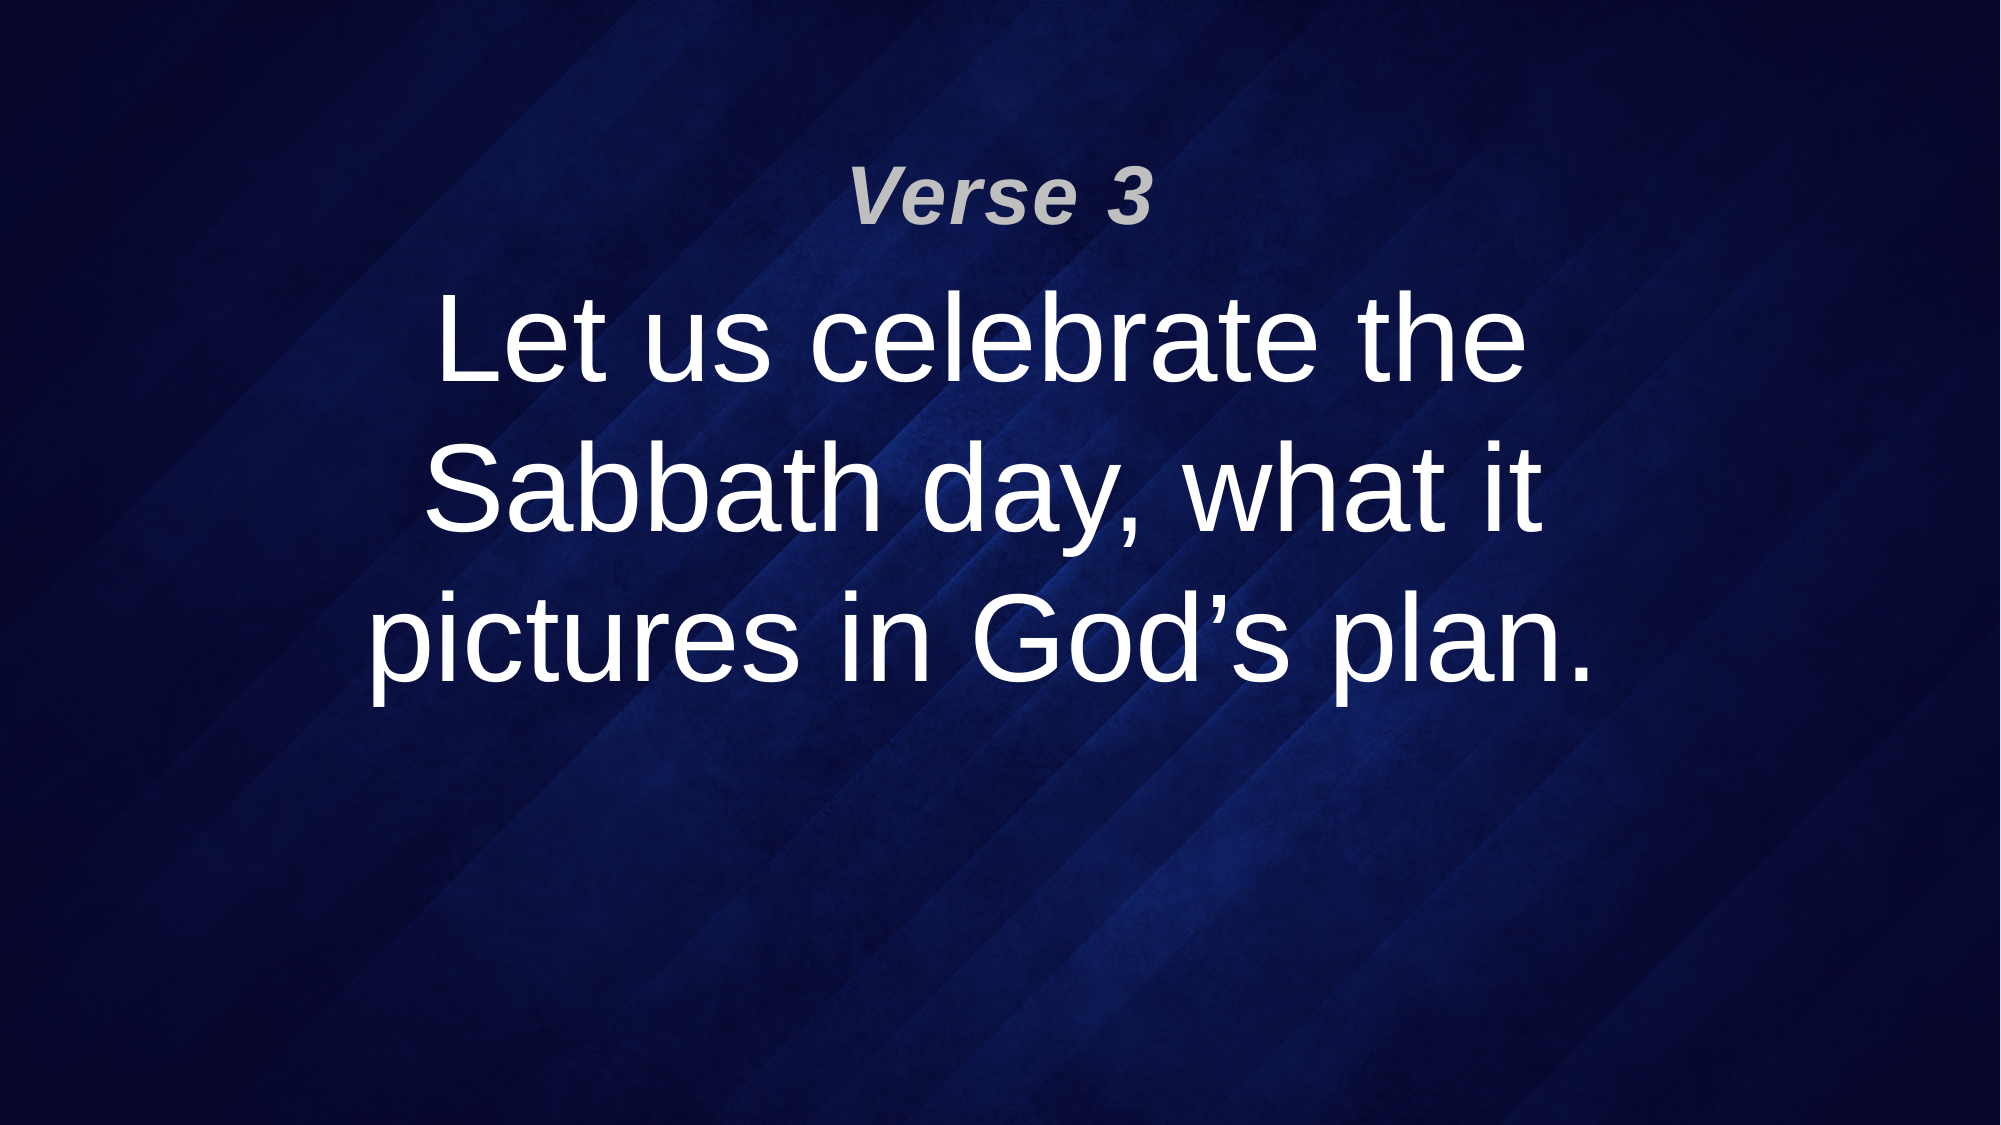

Verse 3
# Let us celebrate the Sabbath day, what it pictures in God’s plan.